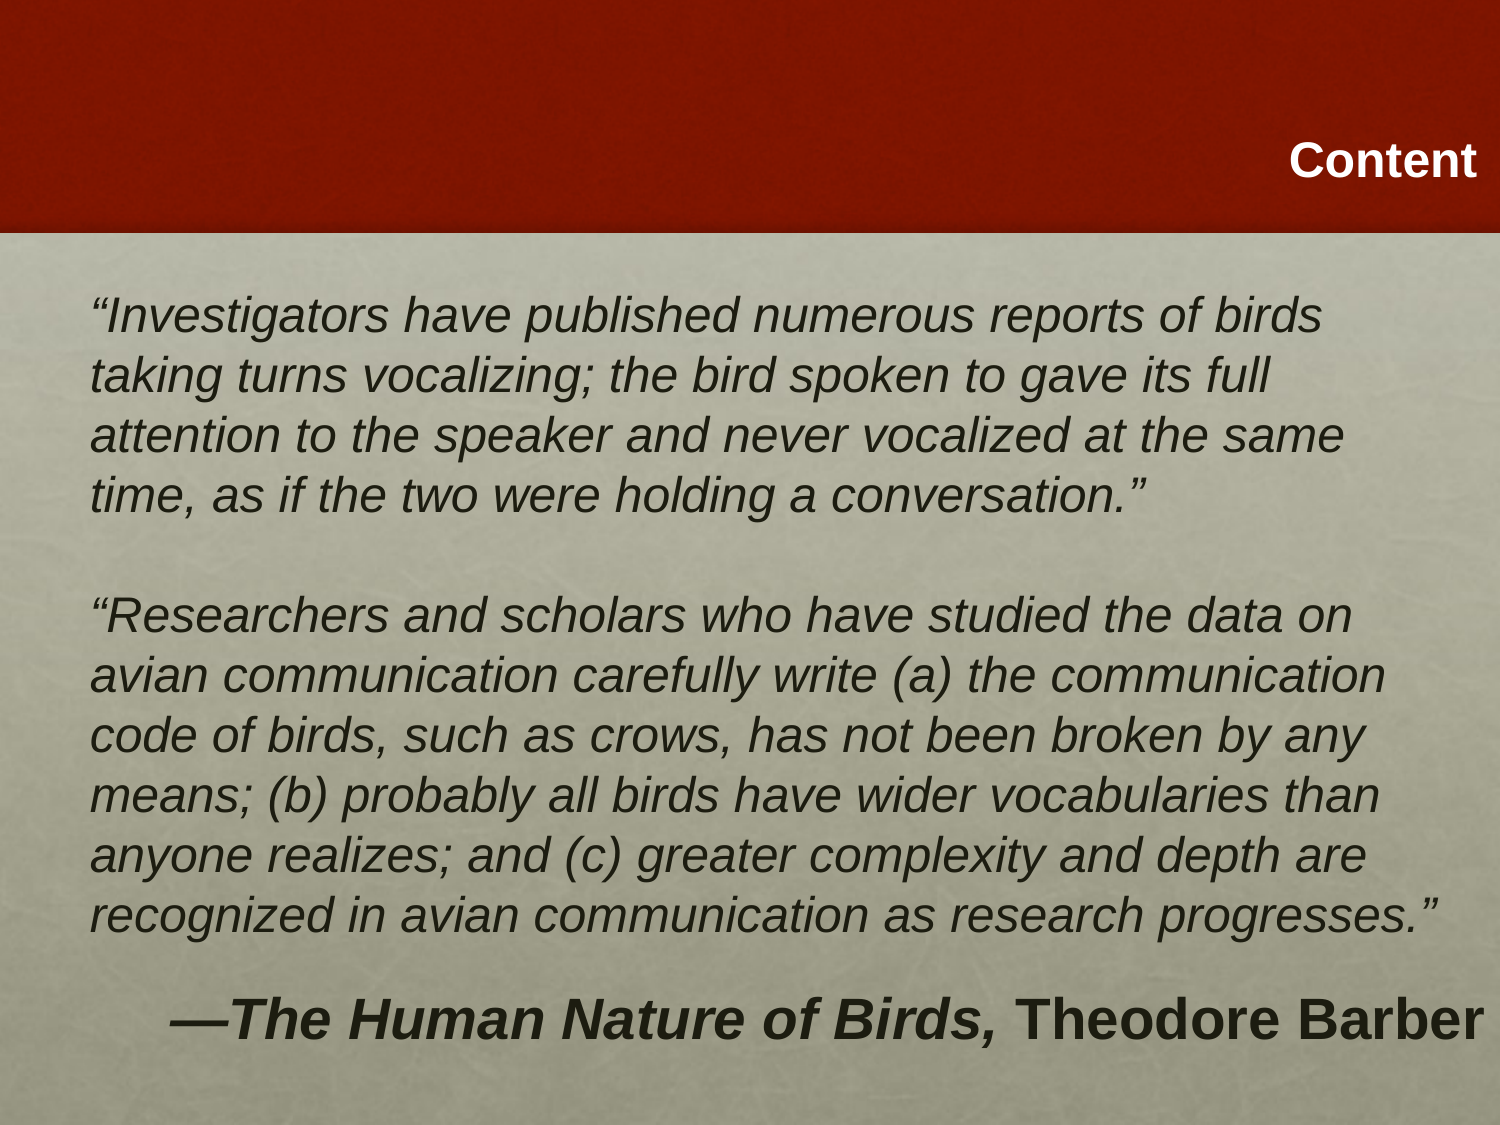

“Investigators have published numerous reports of birds taking turns vocalizing; the bird spoken to gave its full attention to the speaker and never vocalized at the same time, as if the two were holding a conversation.”

“Researchers and scholars who have studied the data on avian communication carefully write (a) the communication code of birds, such as crows, has not been broken by any means; (b) probably all birds have wider vocabularies than anyone realizes; and (c) greater complexity and depth are recognized in avian communication as research progresses.”

—The Human Nature of Birds, Theodore Barber